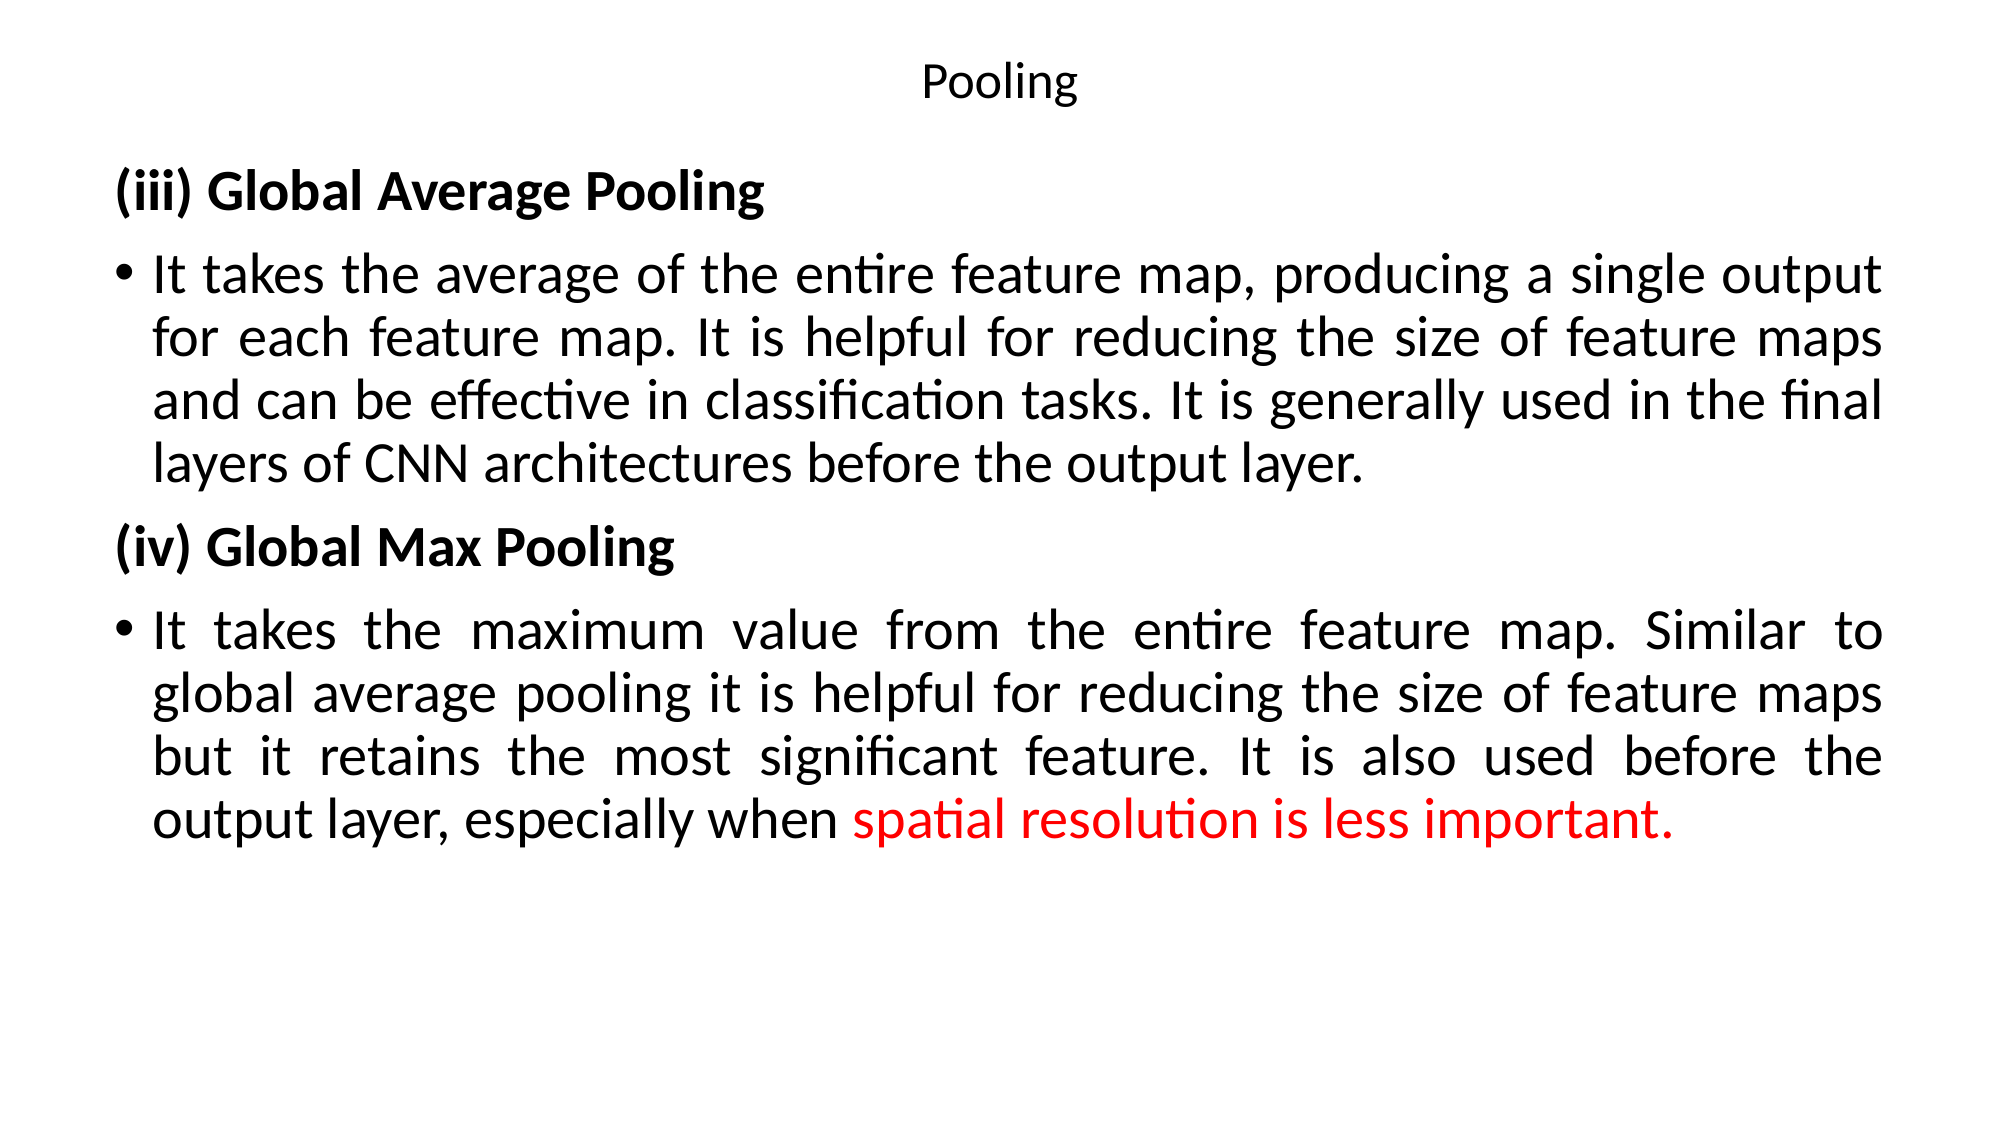

# Pooling
(iii) Global Average Pooling
It takes the average of the entire feature map, producing a single output for each feature map. It is helpful for reducing the size of feature maps and can be effective in classification tasks. It is generally used in the final layers of CNN architectures before the output layer.
(iv) Global Max Pooling
It takes the maximum value from the entire feature map. Similar to global average pooling it is helpful for reducing the size of feature maps but it retains the most significant feature. It is also used before the output layer, especially when spatial resolution is less important.